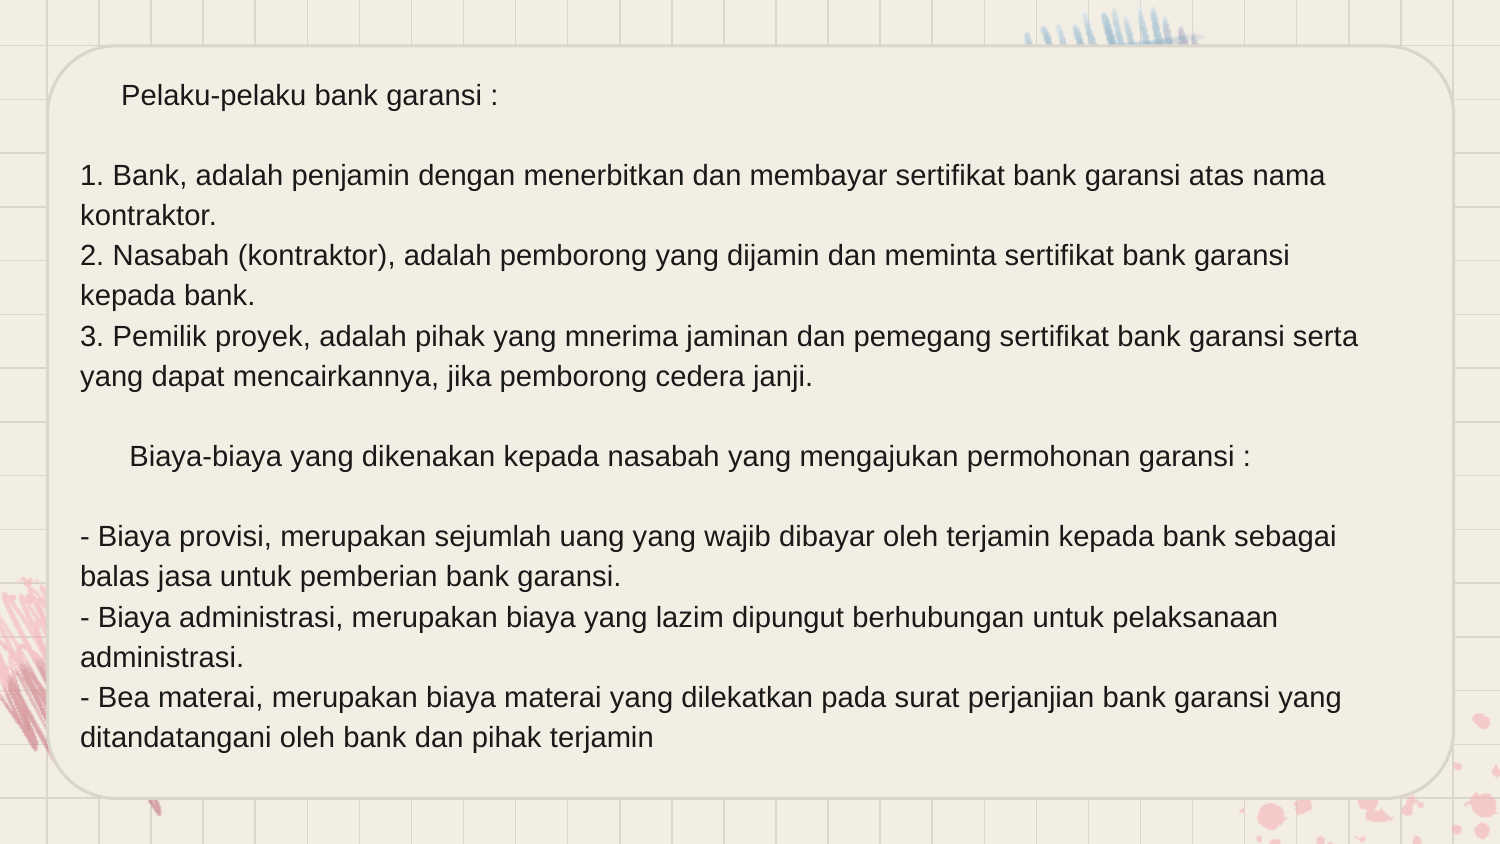

# Pelaku-pelaku bank garansi : 1. Bank, adalah penjamin dengan menerbitkan dan membayar sertifikat bank garansi atas nama kontraktor. 2. Nasabah (kontraktor), adalah pemborong yang dijamin dan meminta sertifikat bank garansi kepada bank. 3. Pemilik proyek, adalah pihak yang mnerima jaminan dan pemegang sertifikat bank garansi serta yang dapat mencairkannya, jika pemborong cedera janji. Biaya-biaya yang dikenakan kepada nasabah yang mengajukan permohonan garansi : - Biaya provisi, merupakan sejumlah uang yang wajib dibayar oleh terjamin kepada bank sebagai balas jasa untuk pemberian bank garansi. - Biaya administrasi, merupakan biaya yang lazim dipungut berhubungan untuk pelaksanaan administrasi. - Bea materai, merupakan biaya materai yang dilekatkan pada surat perjanjian bank garansi yang ditandatangani oleh bank dan pihak terjamin